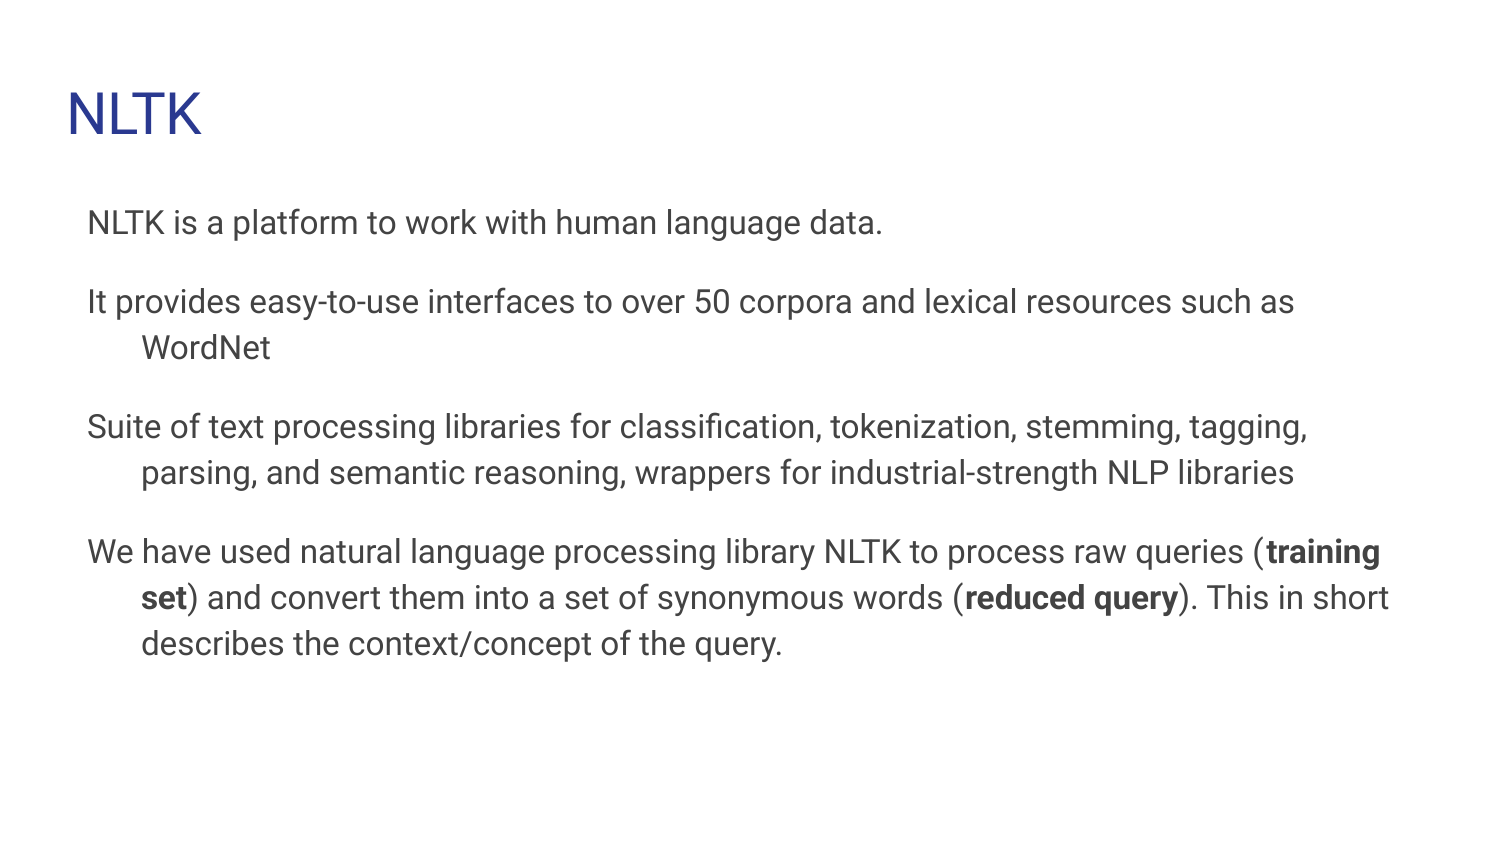

# NLTK
NLTK is a platform to work with human language data.
It provides easy-to-use interfaces to over 50 corpora and lexical resources such as WordNet
Suite of text processing libraries for classification, tokenization, stemming, tagging, parsing, and semantic reasoning, wrappers for industrial-strength NLP libraries
We have used natural language processing library NLTK to process raw queries (training set) and convert them into a set of synonymous words (reduced query). This in short describes the context/concept of the query.